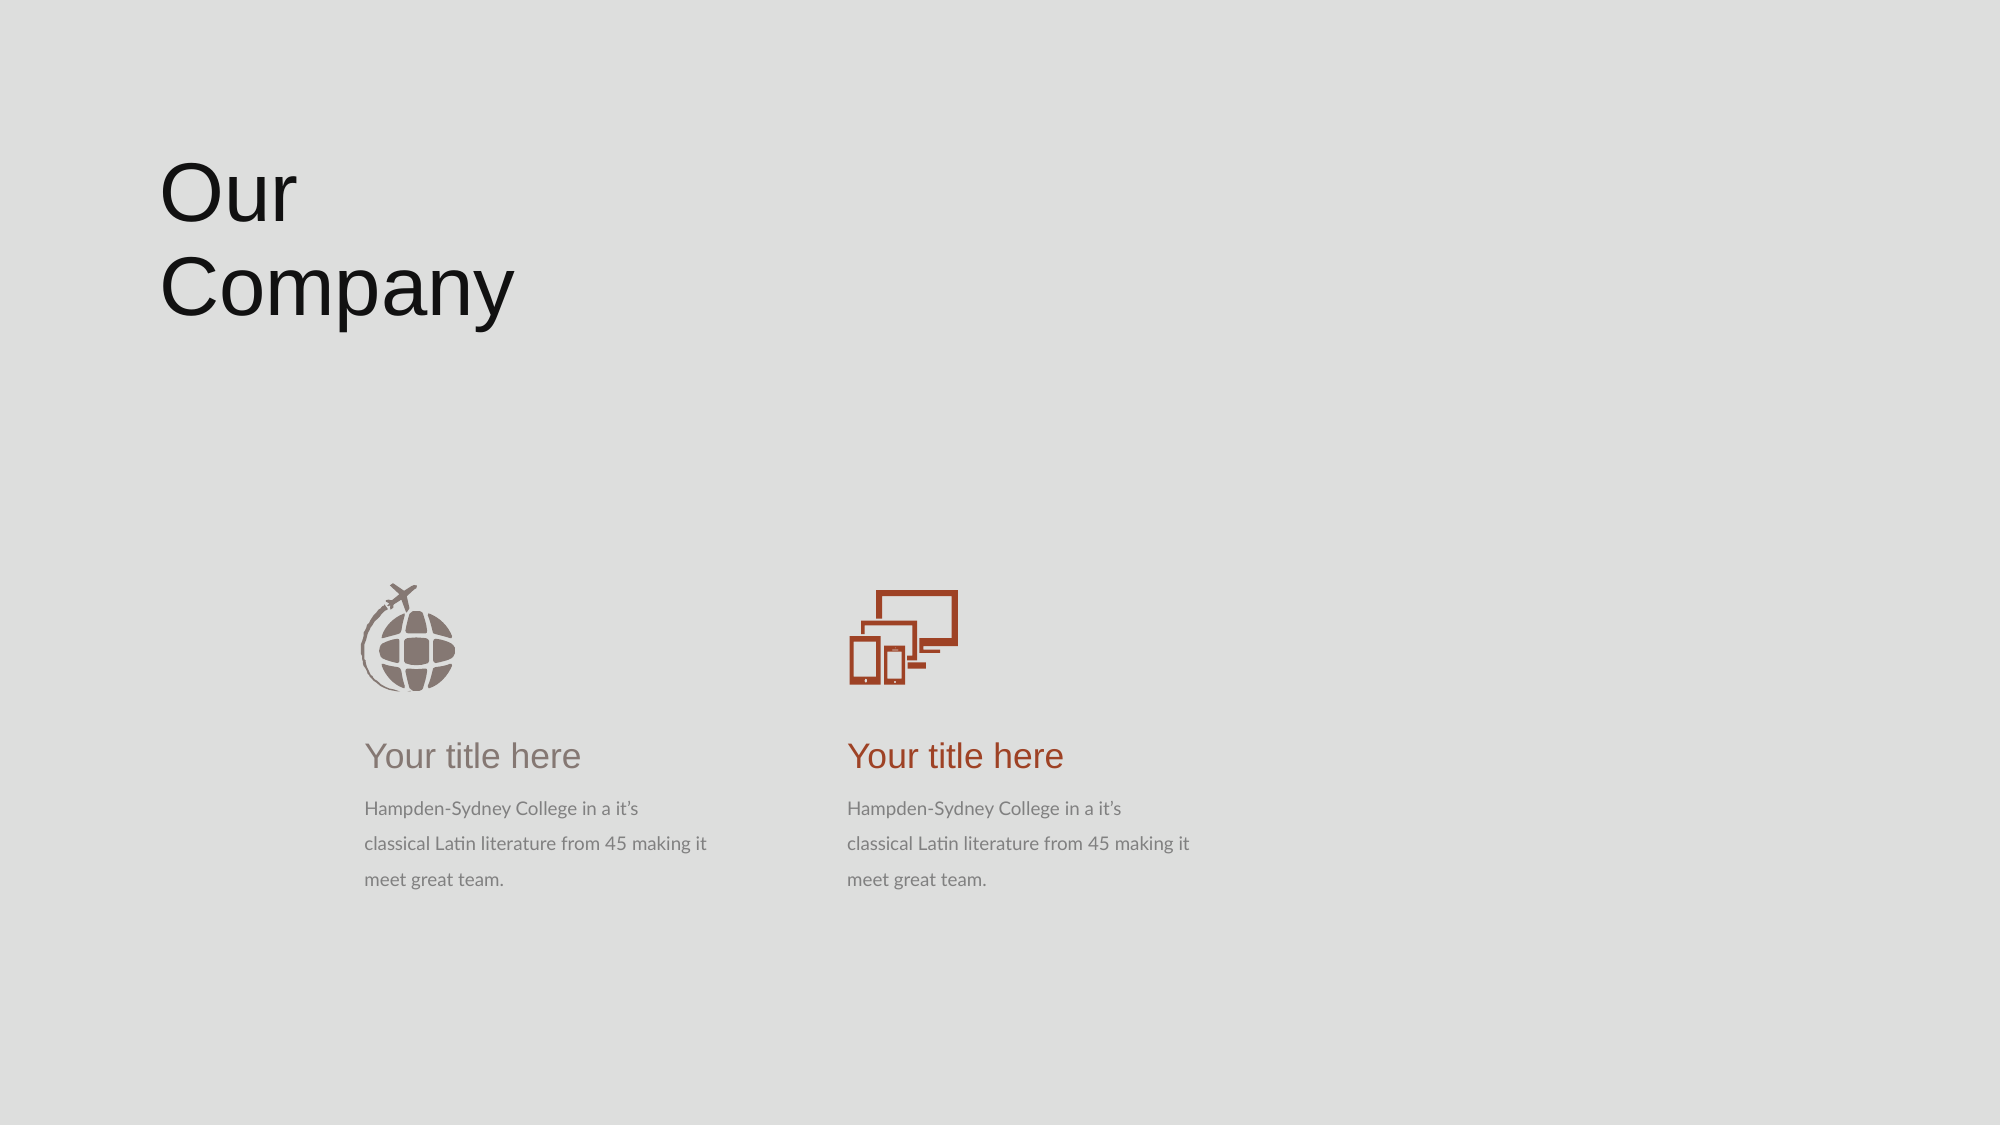

Our
Company

Your title here
Your title here
Hampden-Sydney College in a it’s
classical Latin literature from 45 making it meet great team.
Hampden-Sydney College in a it’s
classical Latin literature from 45 making it meet great team.